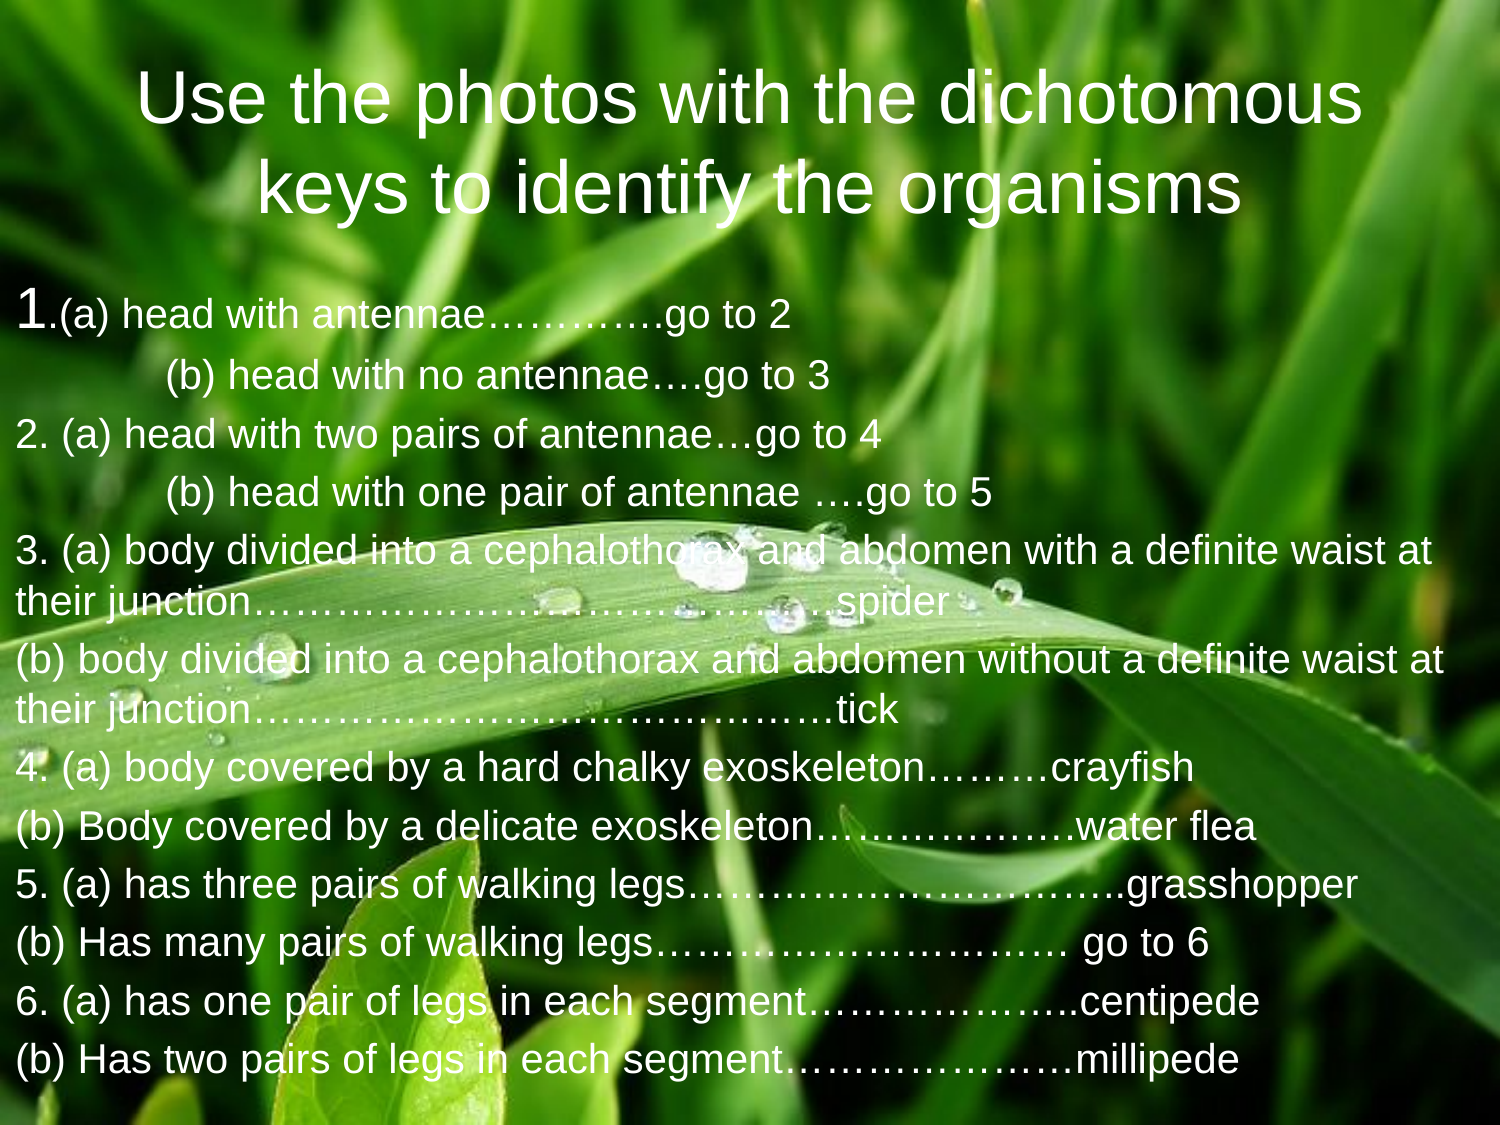

# Use the photos with the dichotomous keys to identify the organisms
1.(a) head with antennae………….go to 2
	(b) head with no antennae….go to 3
2. (a) head with two pairs of antennae…go to 4
	(b) head with one pair of antennae ….go to 5
3. (a) body divided into a cephalothorax and abdomen with a definite waist at their junction……………………………………spider
(b) body divided into a cephalothorax and abdomen without a definite waist at their junction……………………………………tick
4. (a) body covered by a hard chalky exoskeleton………crayfish
(b) Body covered by a delicate exoskeleton……………….water flea
5. (a) has three pairs of walking legs…………………………..grasshopper
(b) Has many pairs of walking legs………………………… go to 6
6. (a) has one pair of legs in each segment………………..centipede
(b) Has two pairs of legs in each segment…………………millipede